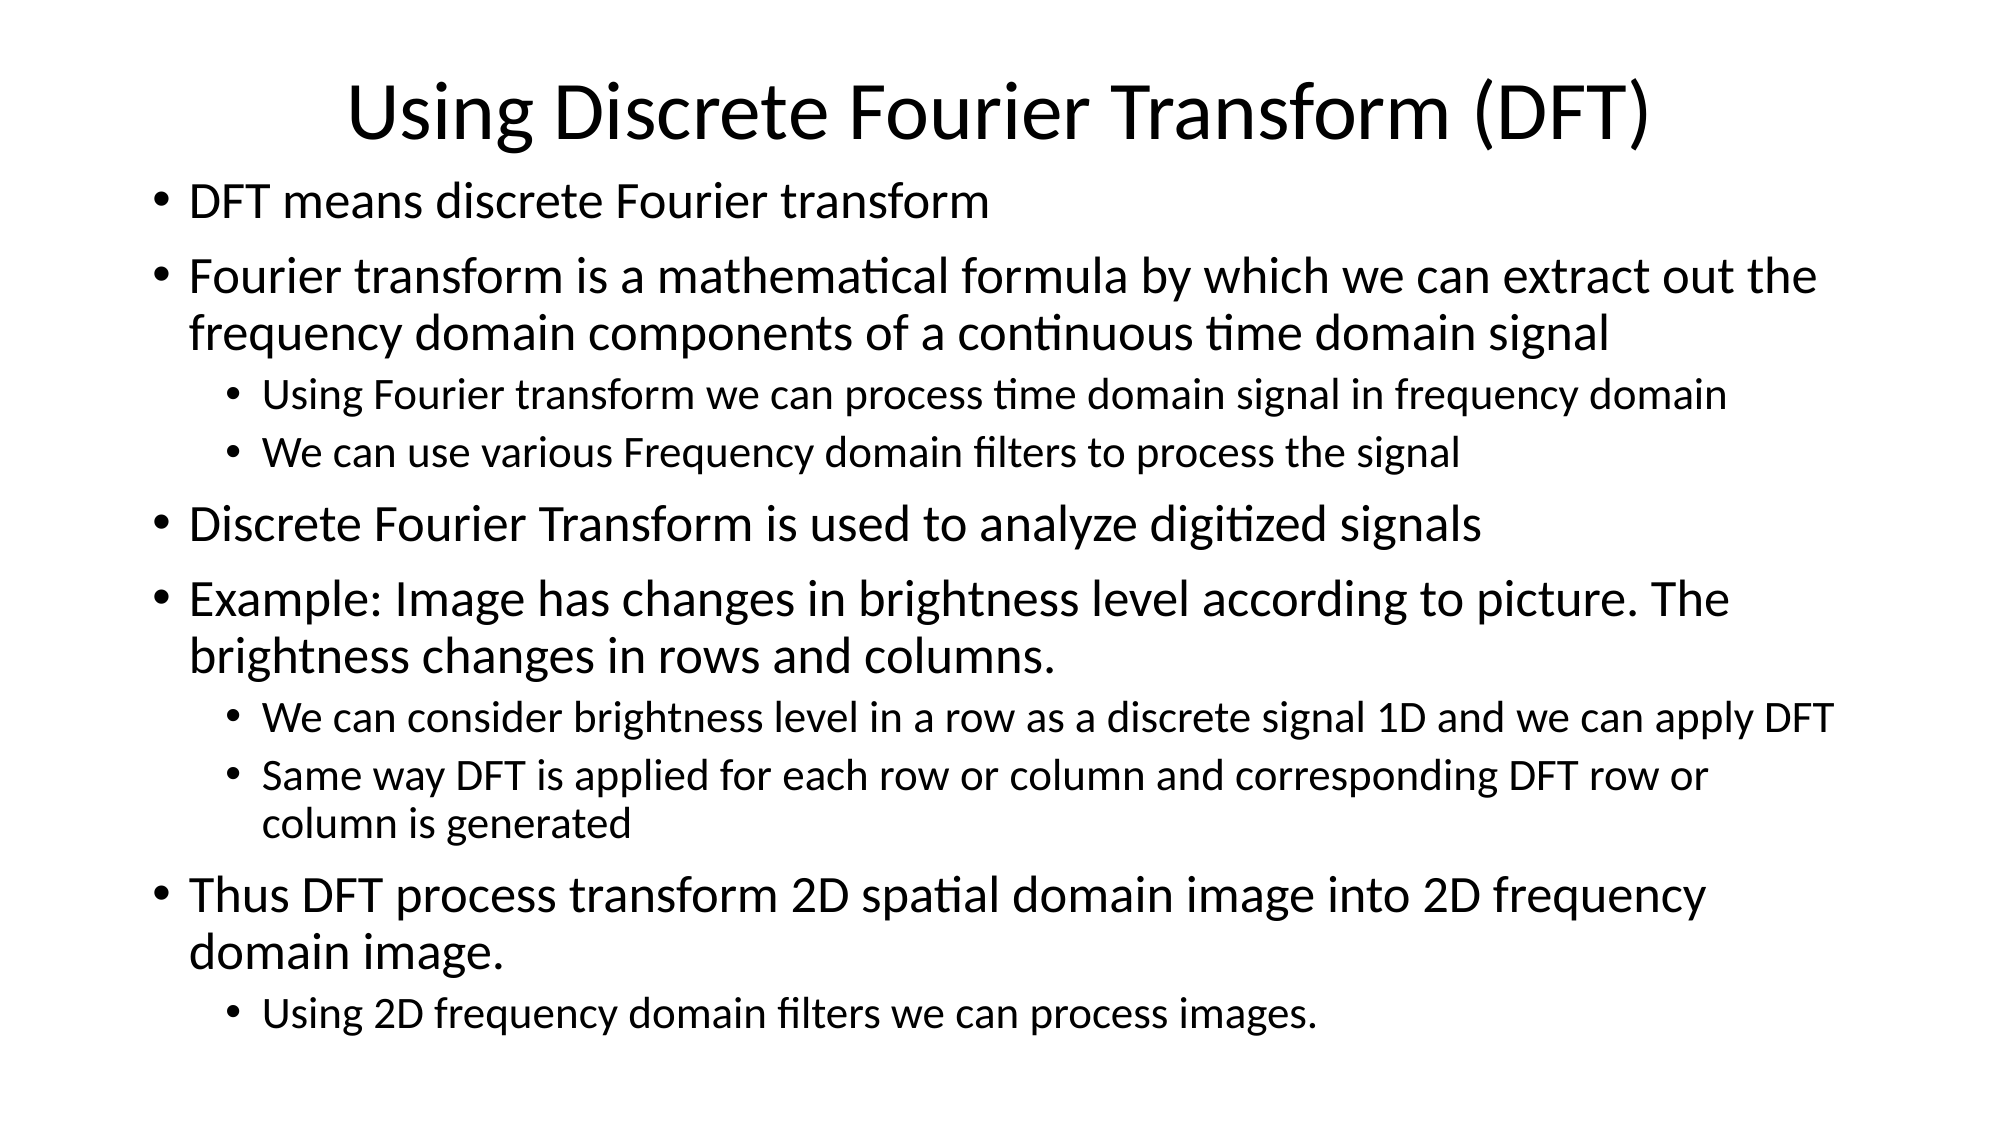

# Using Discrete Fourier Transform (DFT)
DFT means discrete Fourier transform
Fourier transform is a mathematical formula by which we can extract out the frequency domain components of a continuous time domain signal
Using Fourier transform we can process time domain signal in frequency domain
We can use various Frequency domain filters to process the signal
Discrete Fourier Transform is used to analyze digitized signals
Example: Image has changes in brightness level according to picture. The brightness changes in rows and columns.
We can consider brightness level in a row as a discrete signal 1D and we can apply DFT
Same way DFT is applied for each row or column and corresponding DFT row or column is generated
Thus DFT process transform 2D spatial domain image into 2D frequency domain image.
Using 2D frequency domain filters we can process images.